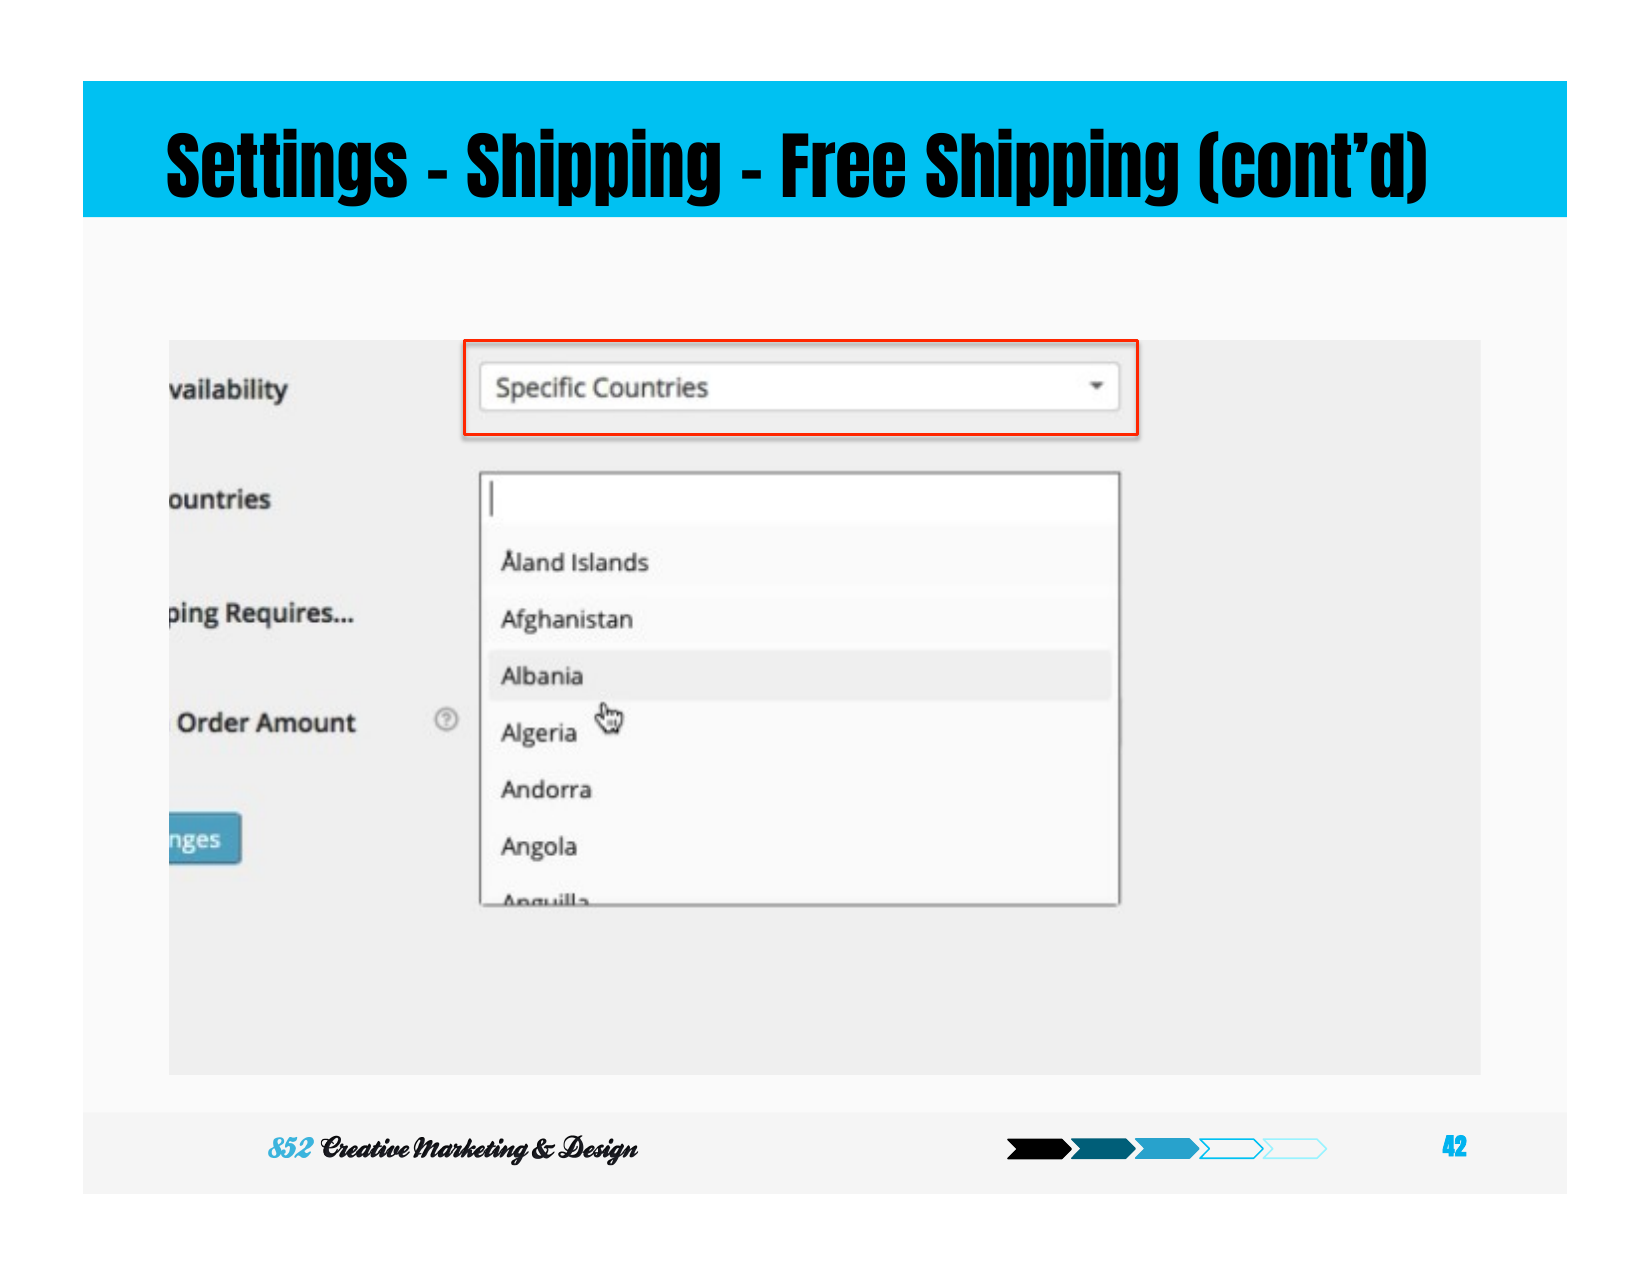

# Settings – Shipping – Free Shipping (cont’d)

42